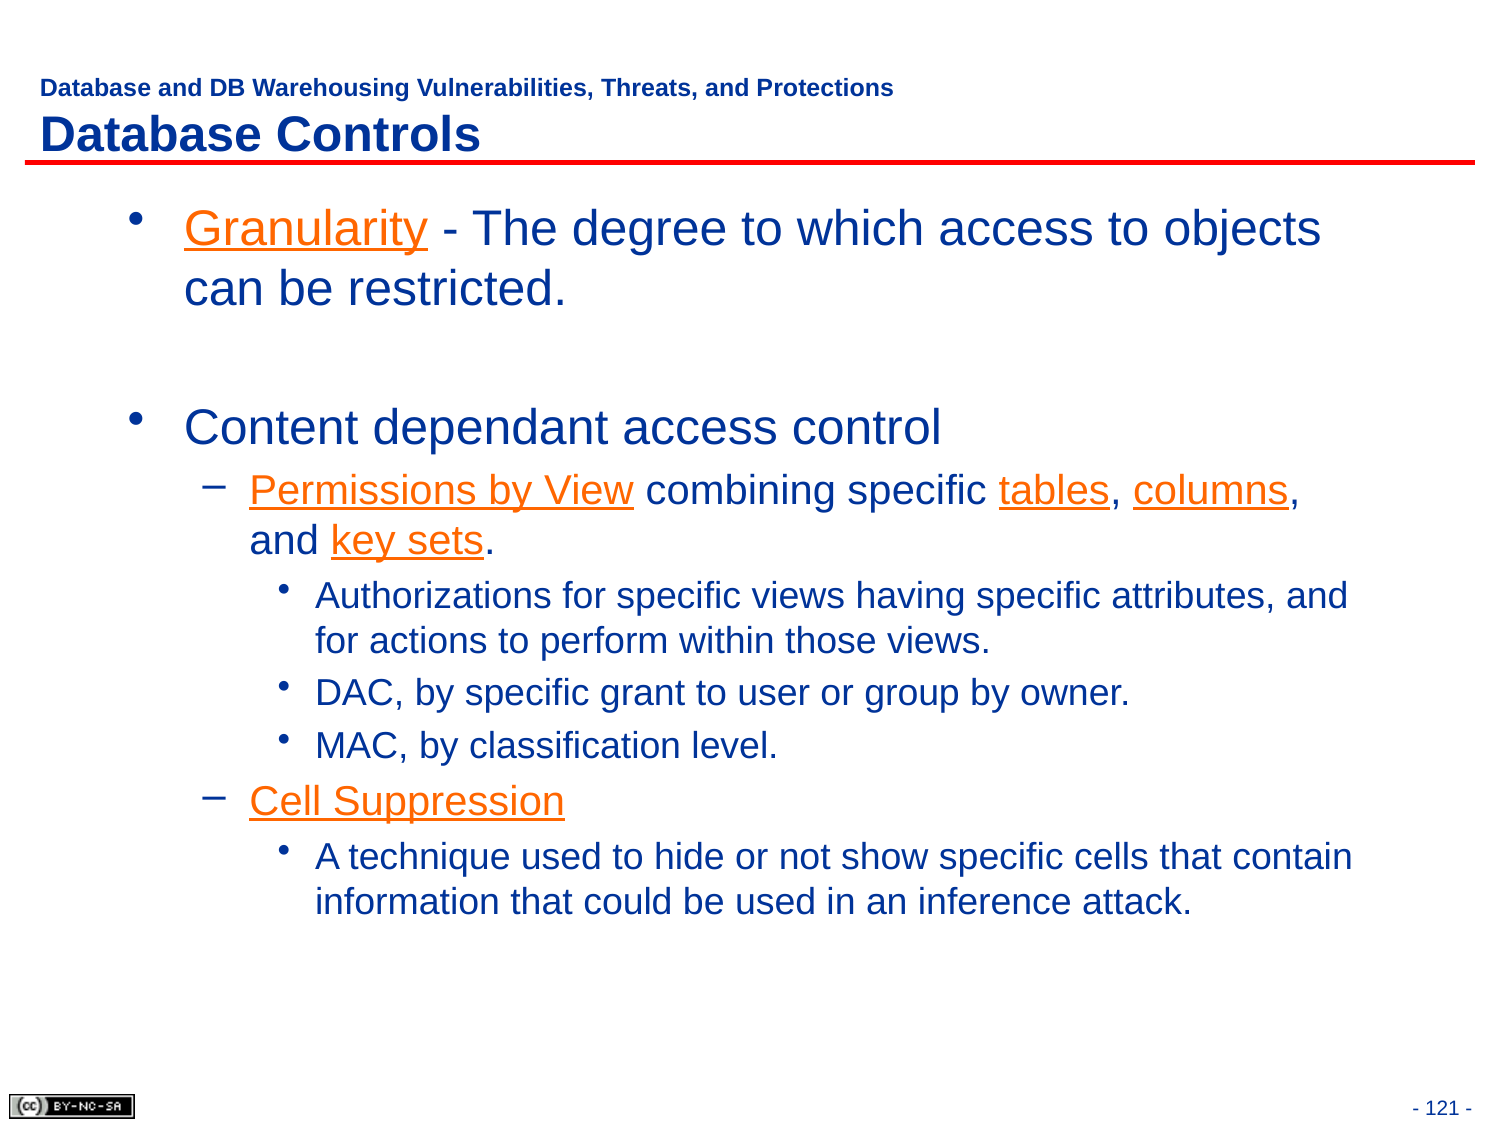

# Database and DB Warehousing Vulnerabilities, Threats, and Protections Database Controls
Granularity - The degree to which access to objects can be restricted.

Content dependant access control
Permissions by View combining specific tables, columns, and key sets.
Authorizations for specific views having specific attributes, and for actions to perform within those views.
DAC, by specific grant to user or group by owner.
MAC, by classification level.
Cell Suppression
A technique used to hide or not show specific cells that contain information that could be used in an inference attack.
- 121 -